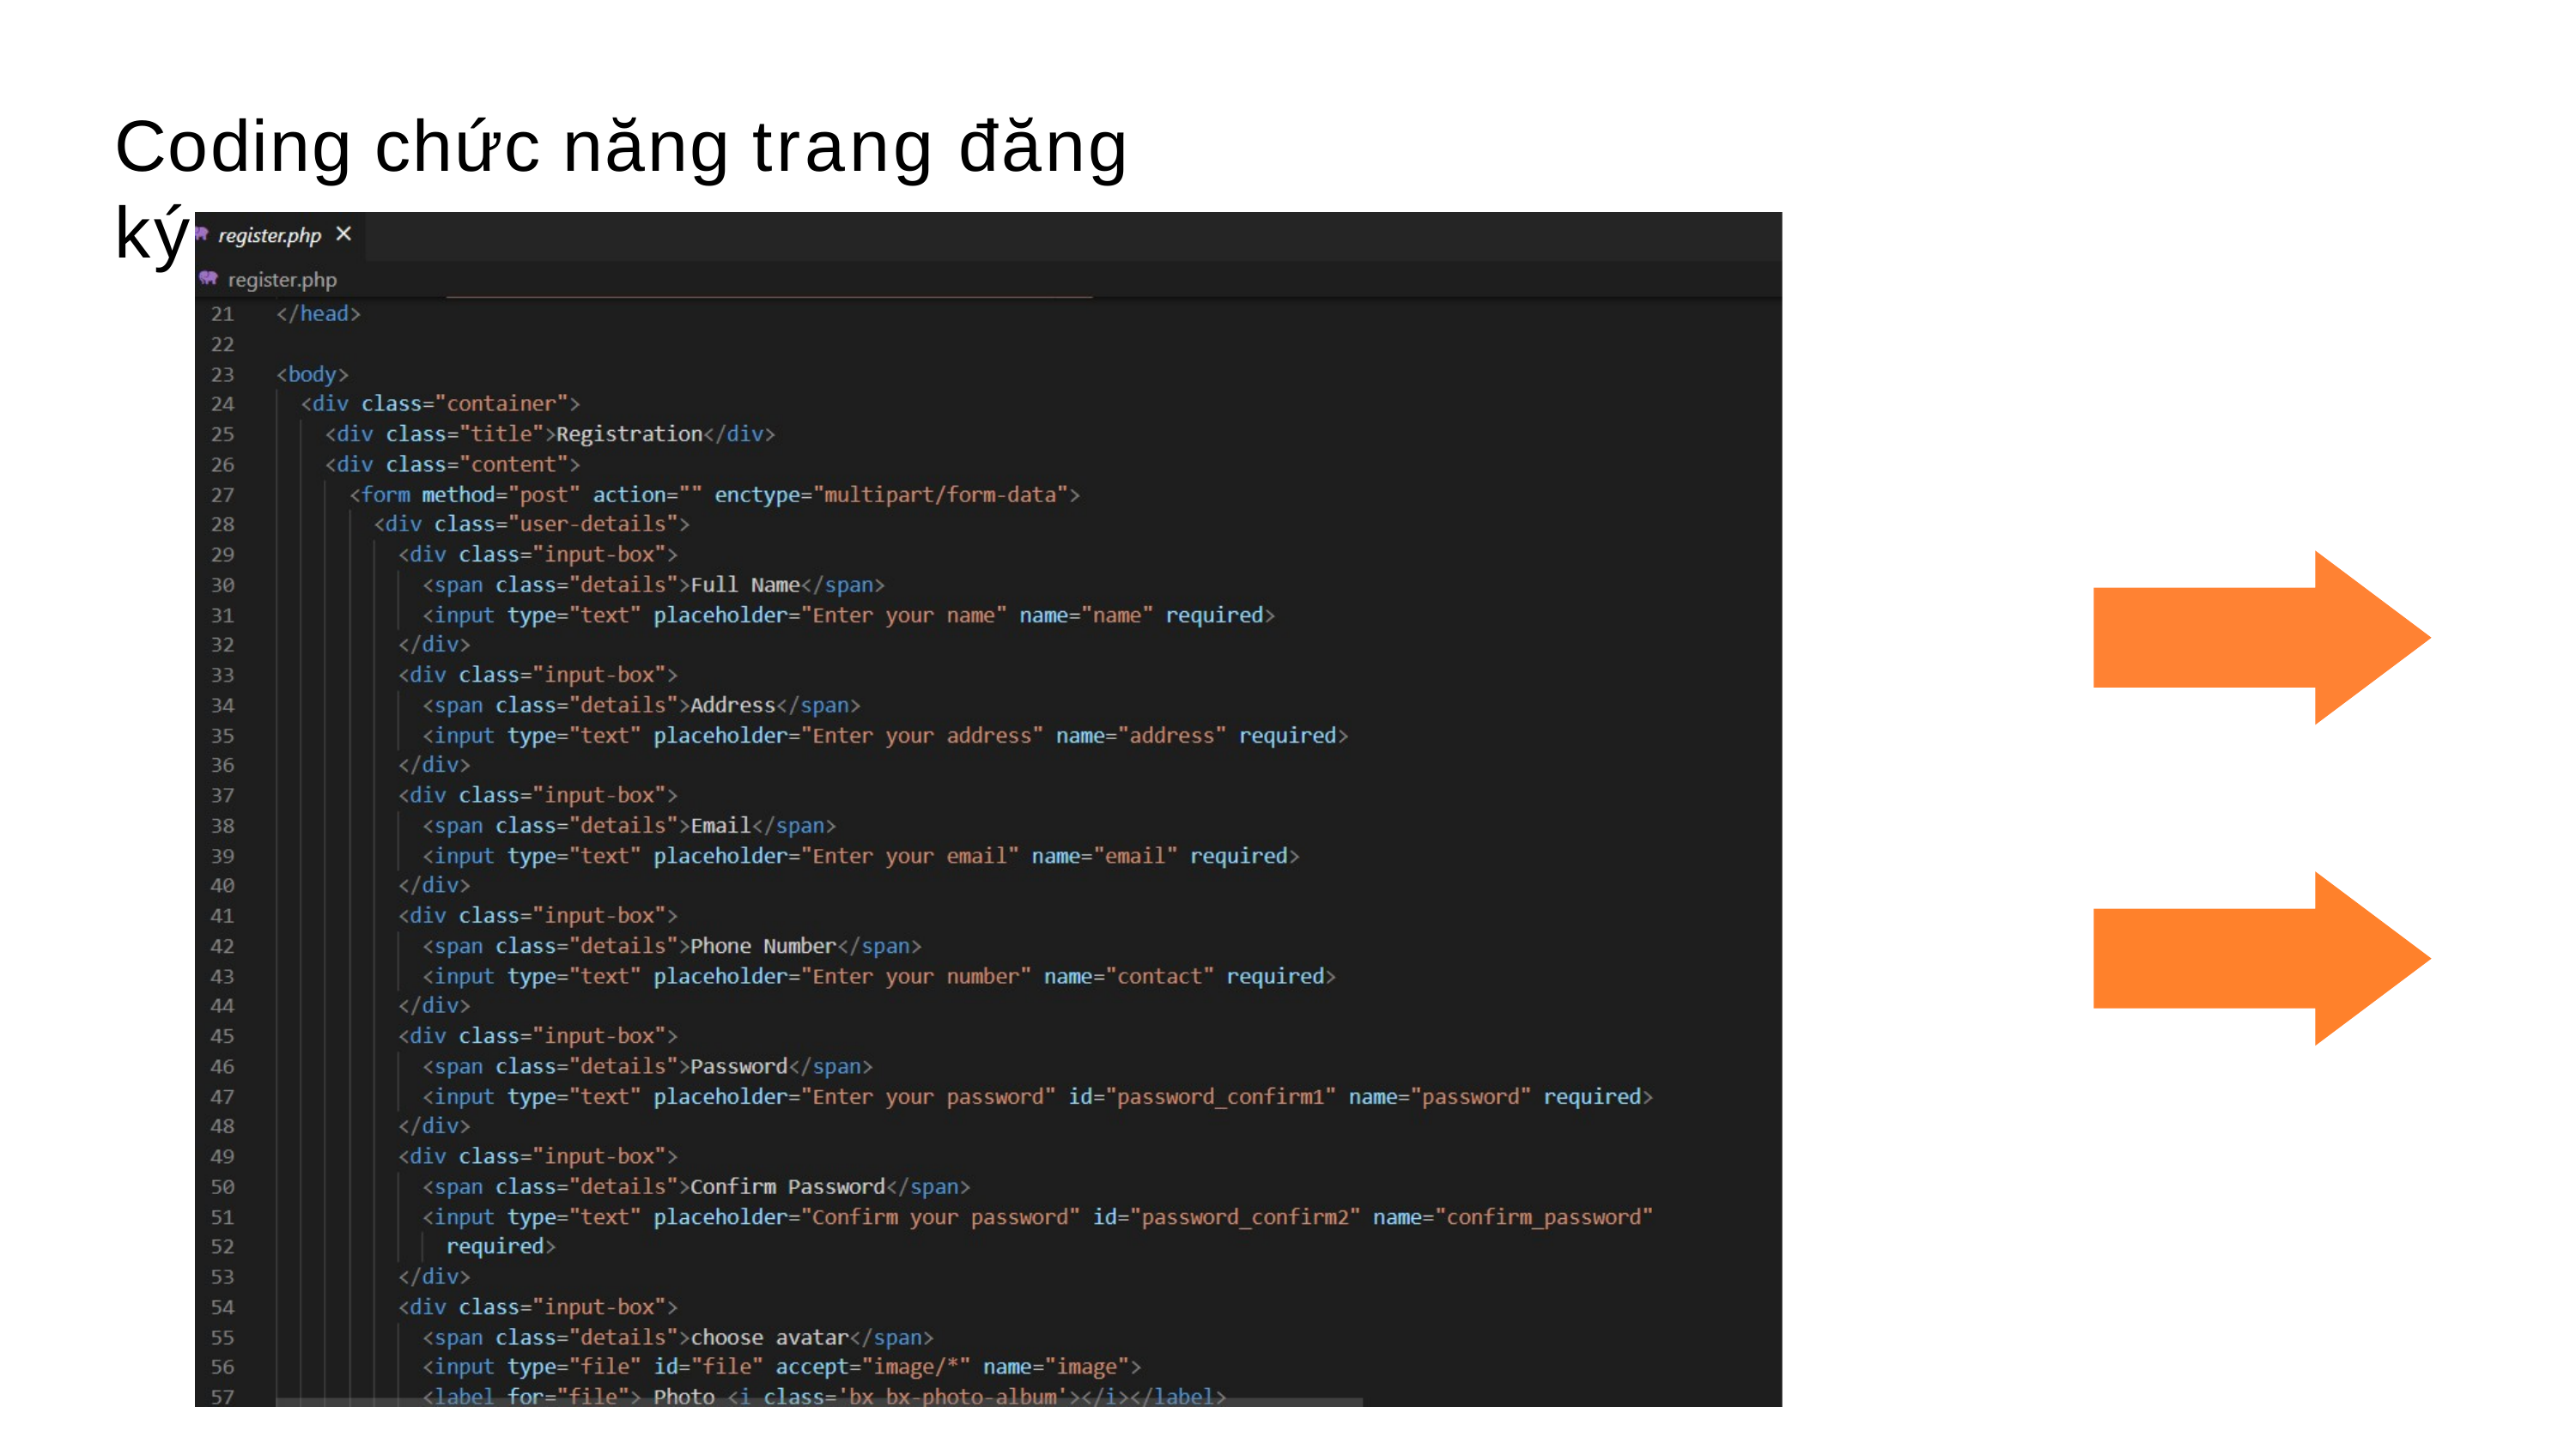

# Coding chức năng trang đăng ký